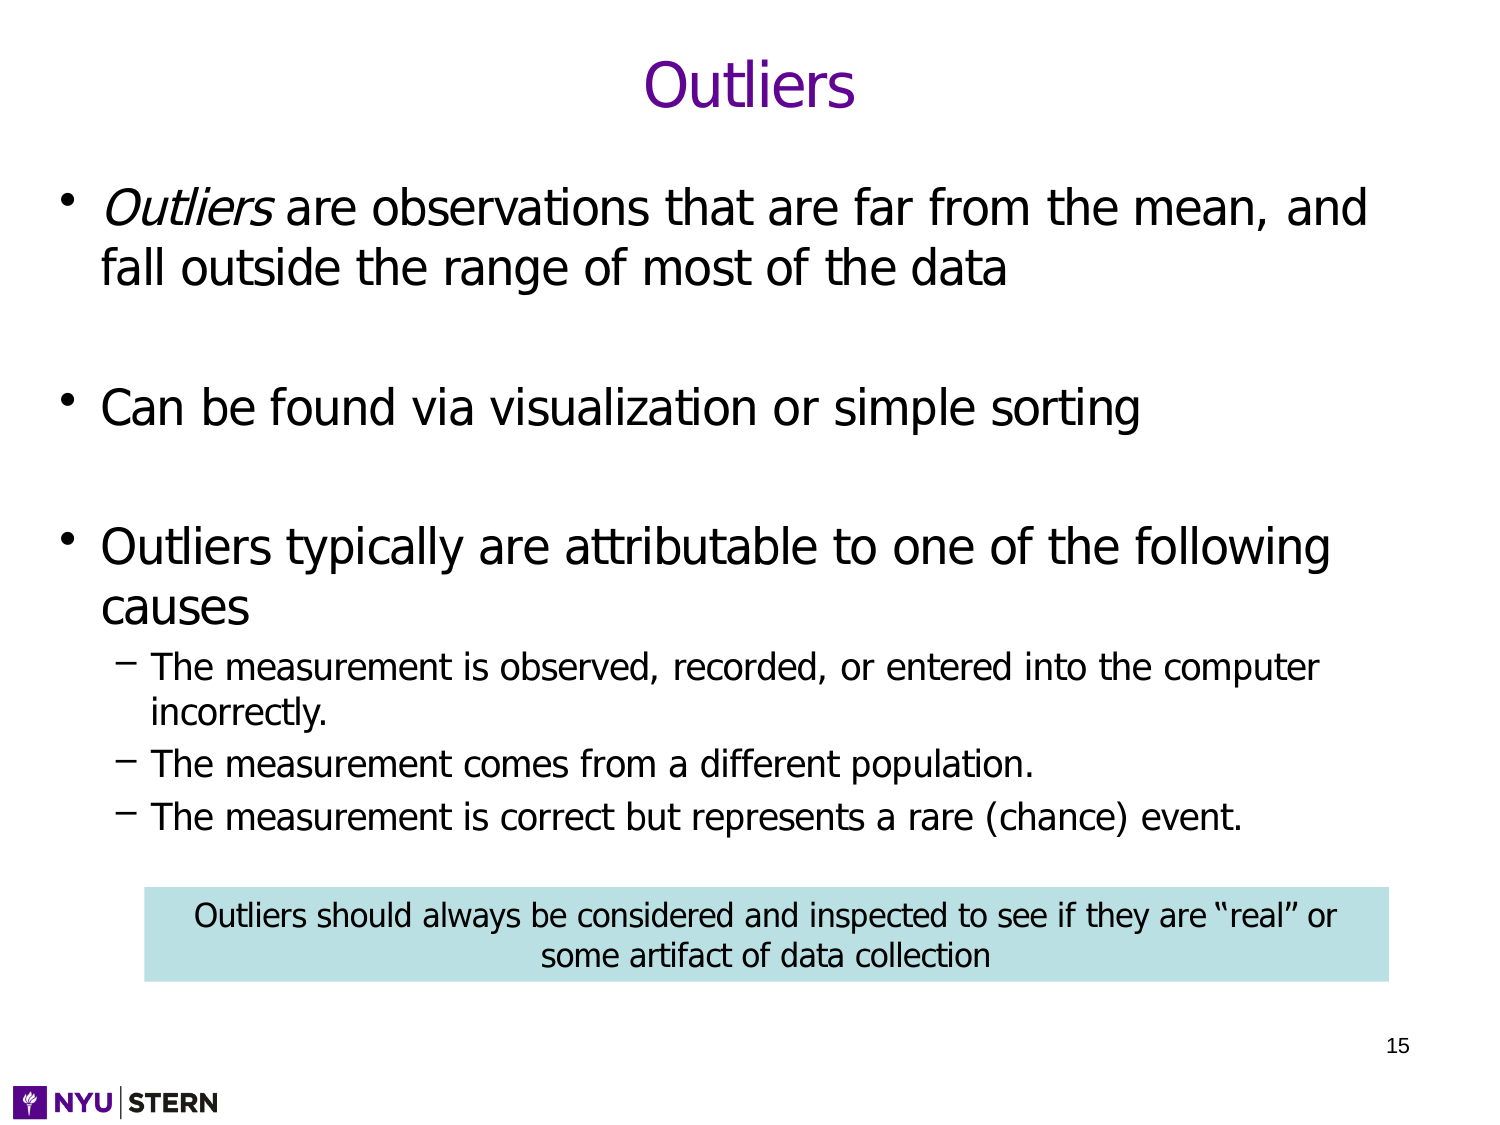

# Outliers
Outliers are observations that are far from the mean, and fall outside the range of most of the data

Can be found via visualization or simple sorting

Outliers typically are attributable to one of the following causes
The measurement is observed, recorded, or entered into the computer incorrectly.
The measurement comes from a different population.
The measurement is correct but represents a rare (chance) event.

Outliers should always be considered and inspected to see if they are “real” or some artifact of data collection
15